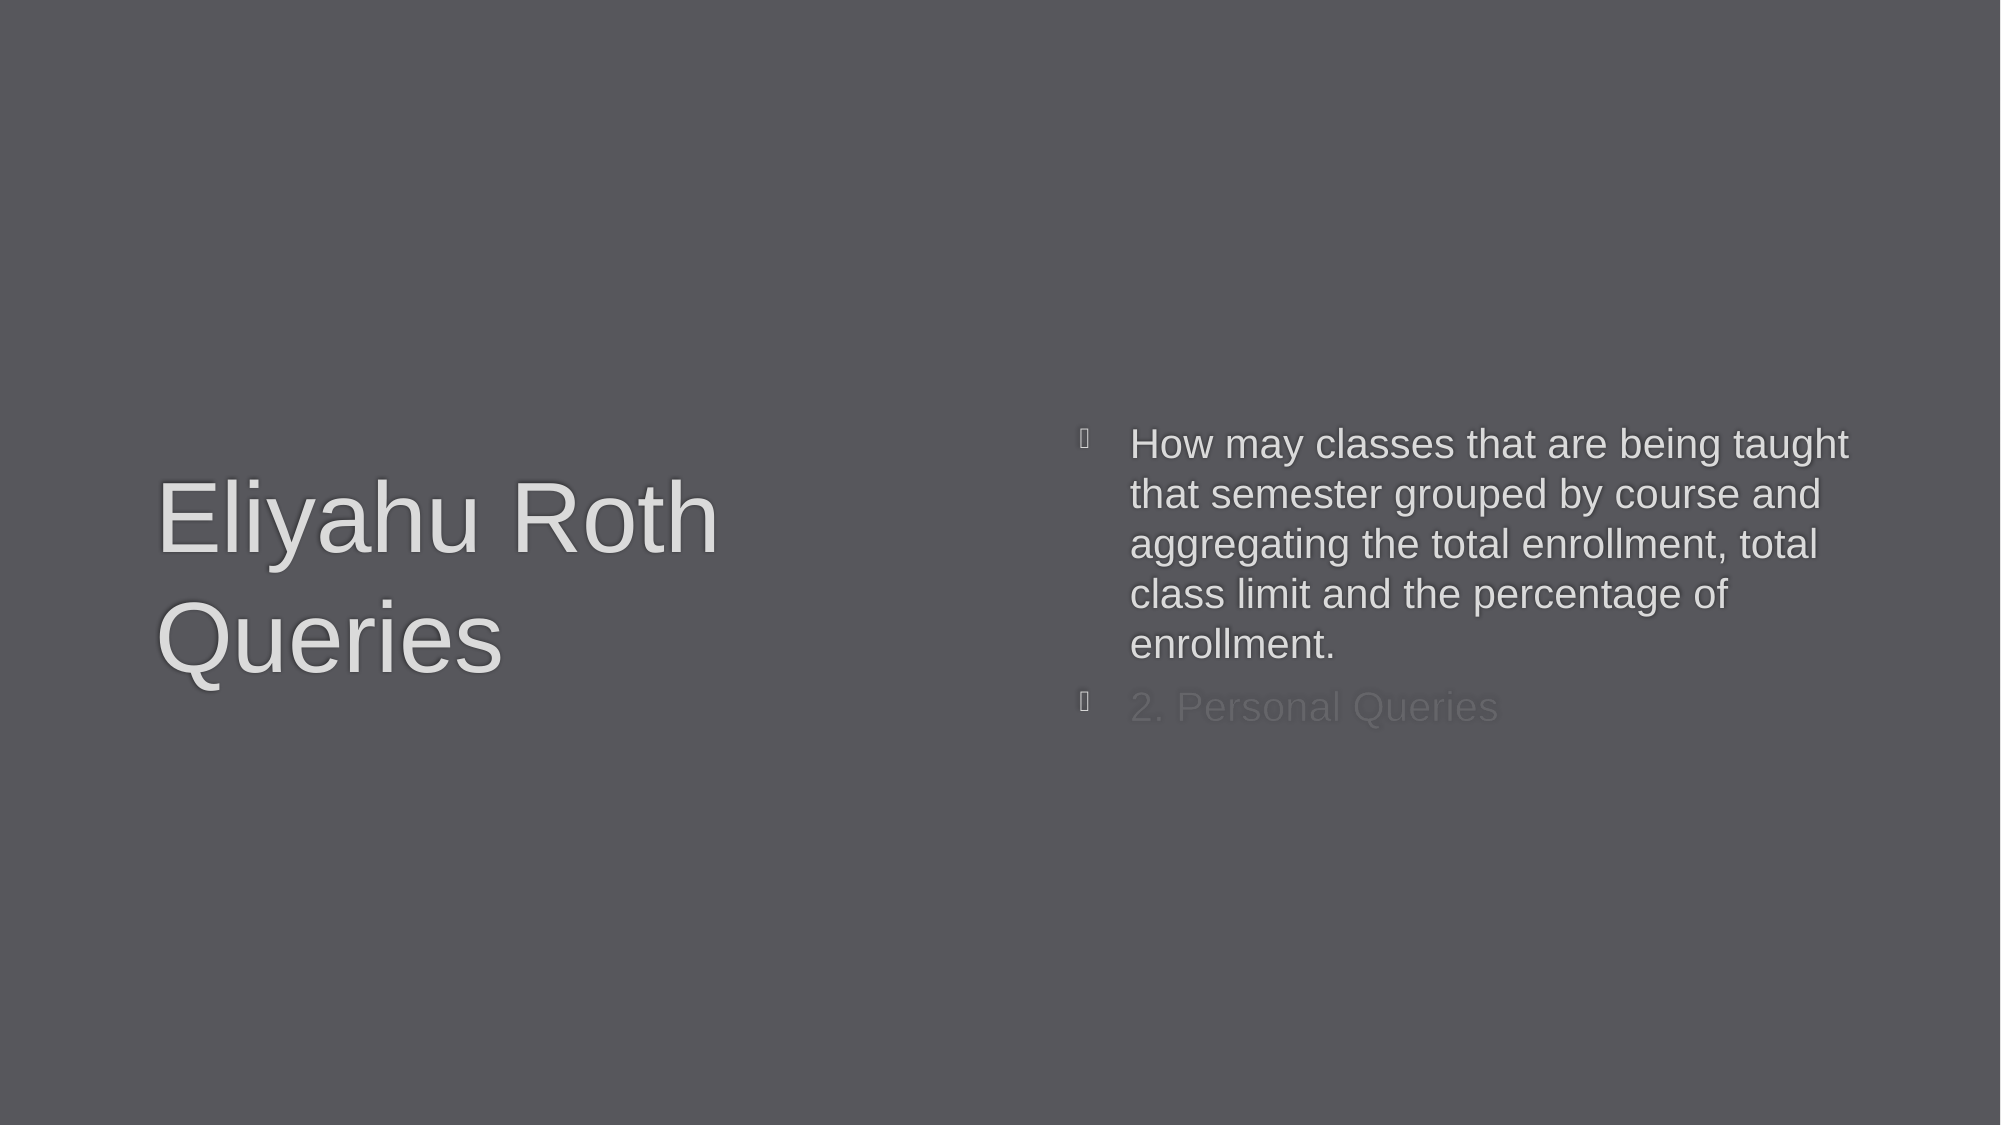

# Eliyahu Roth Queries
How may classes that are being taught that semester grouped by course and aggregating the total enrollment, total class limit and the percentage of enrollment.
2. Personal Queries